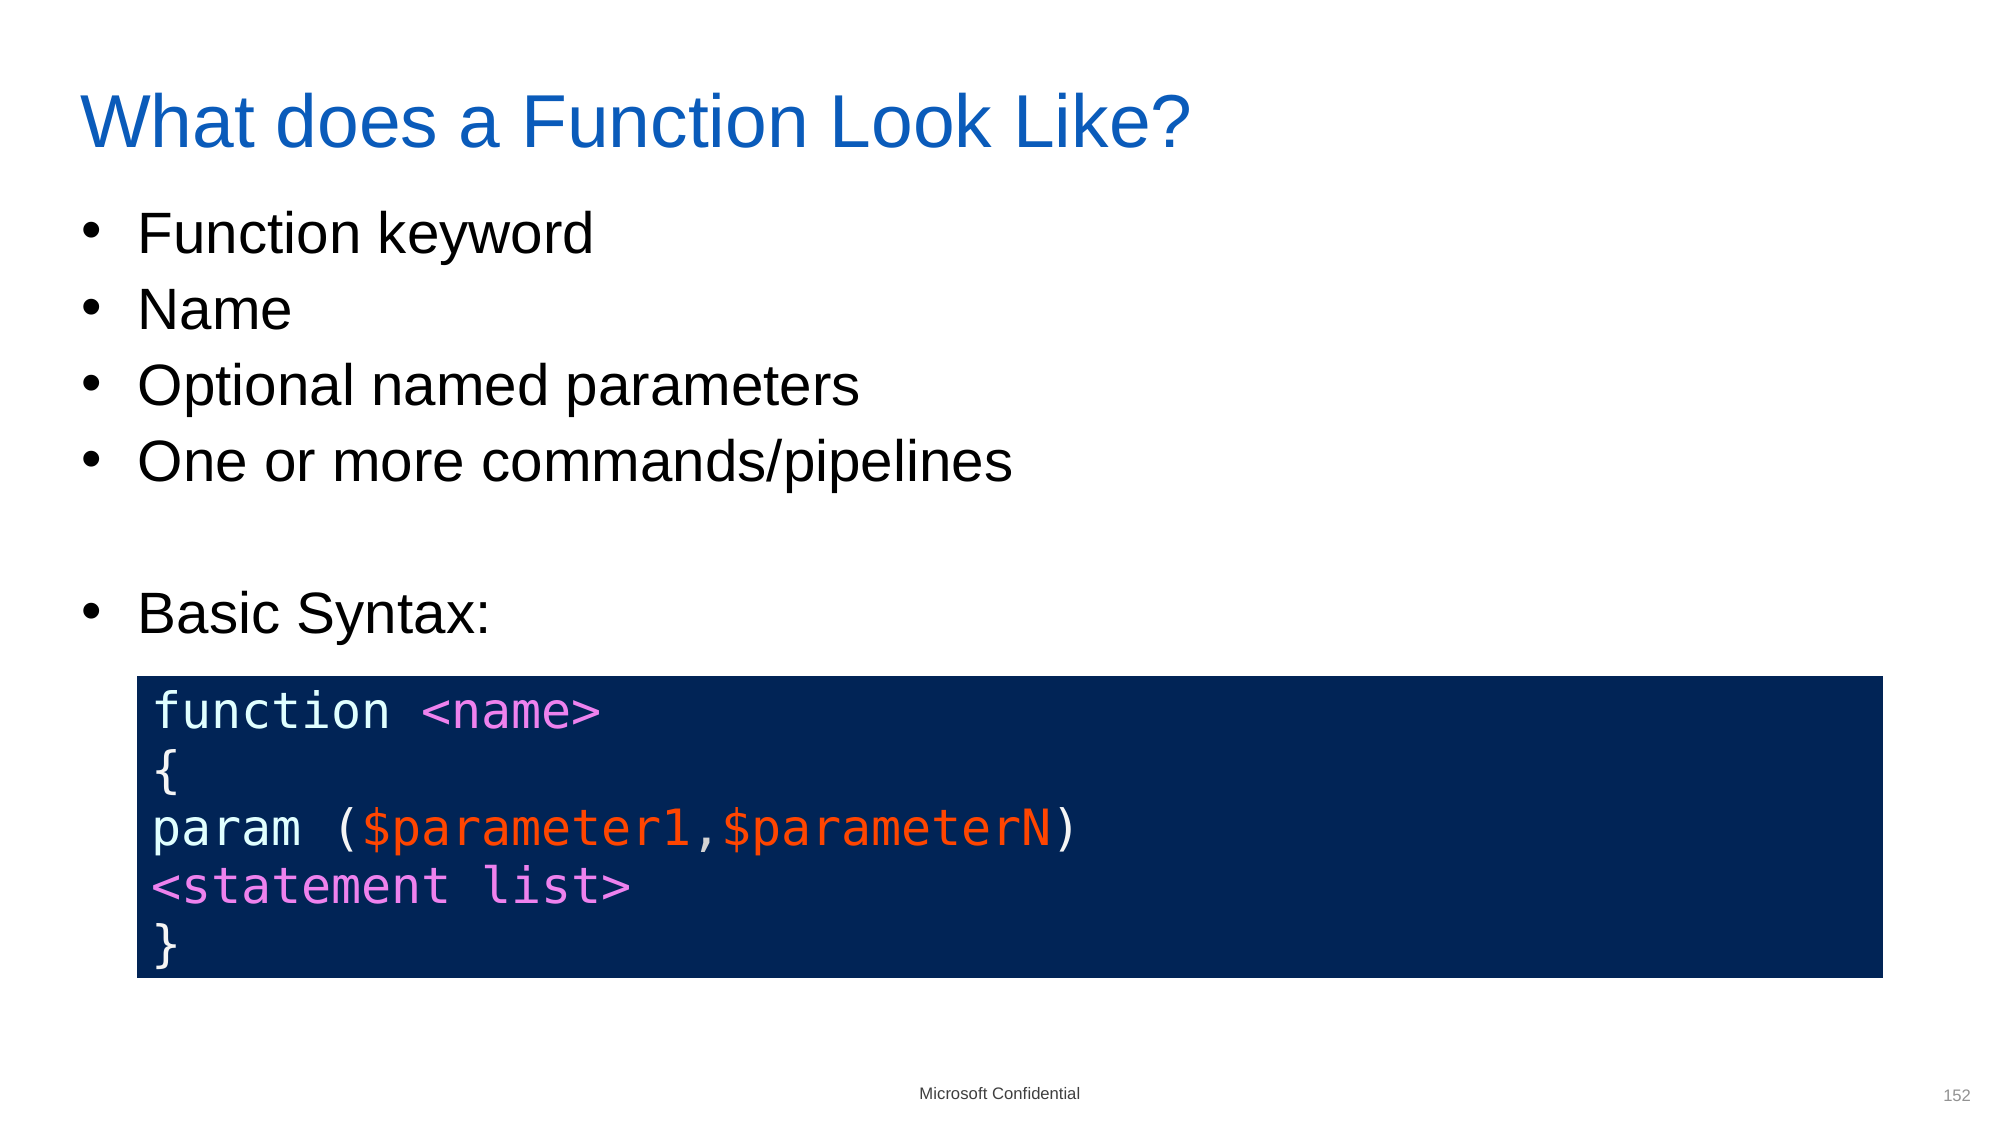

# What does a Function Look Like?
Function keyword
Name
Optional named parameters
One or more commands/pipelines

Basic Syntax:
| function <name> { param ($parameter1,$parameterN) <statement list> } |
| --- |
Microsoft Confidential
152